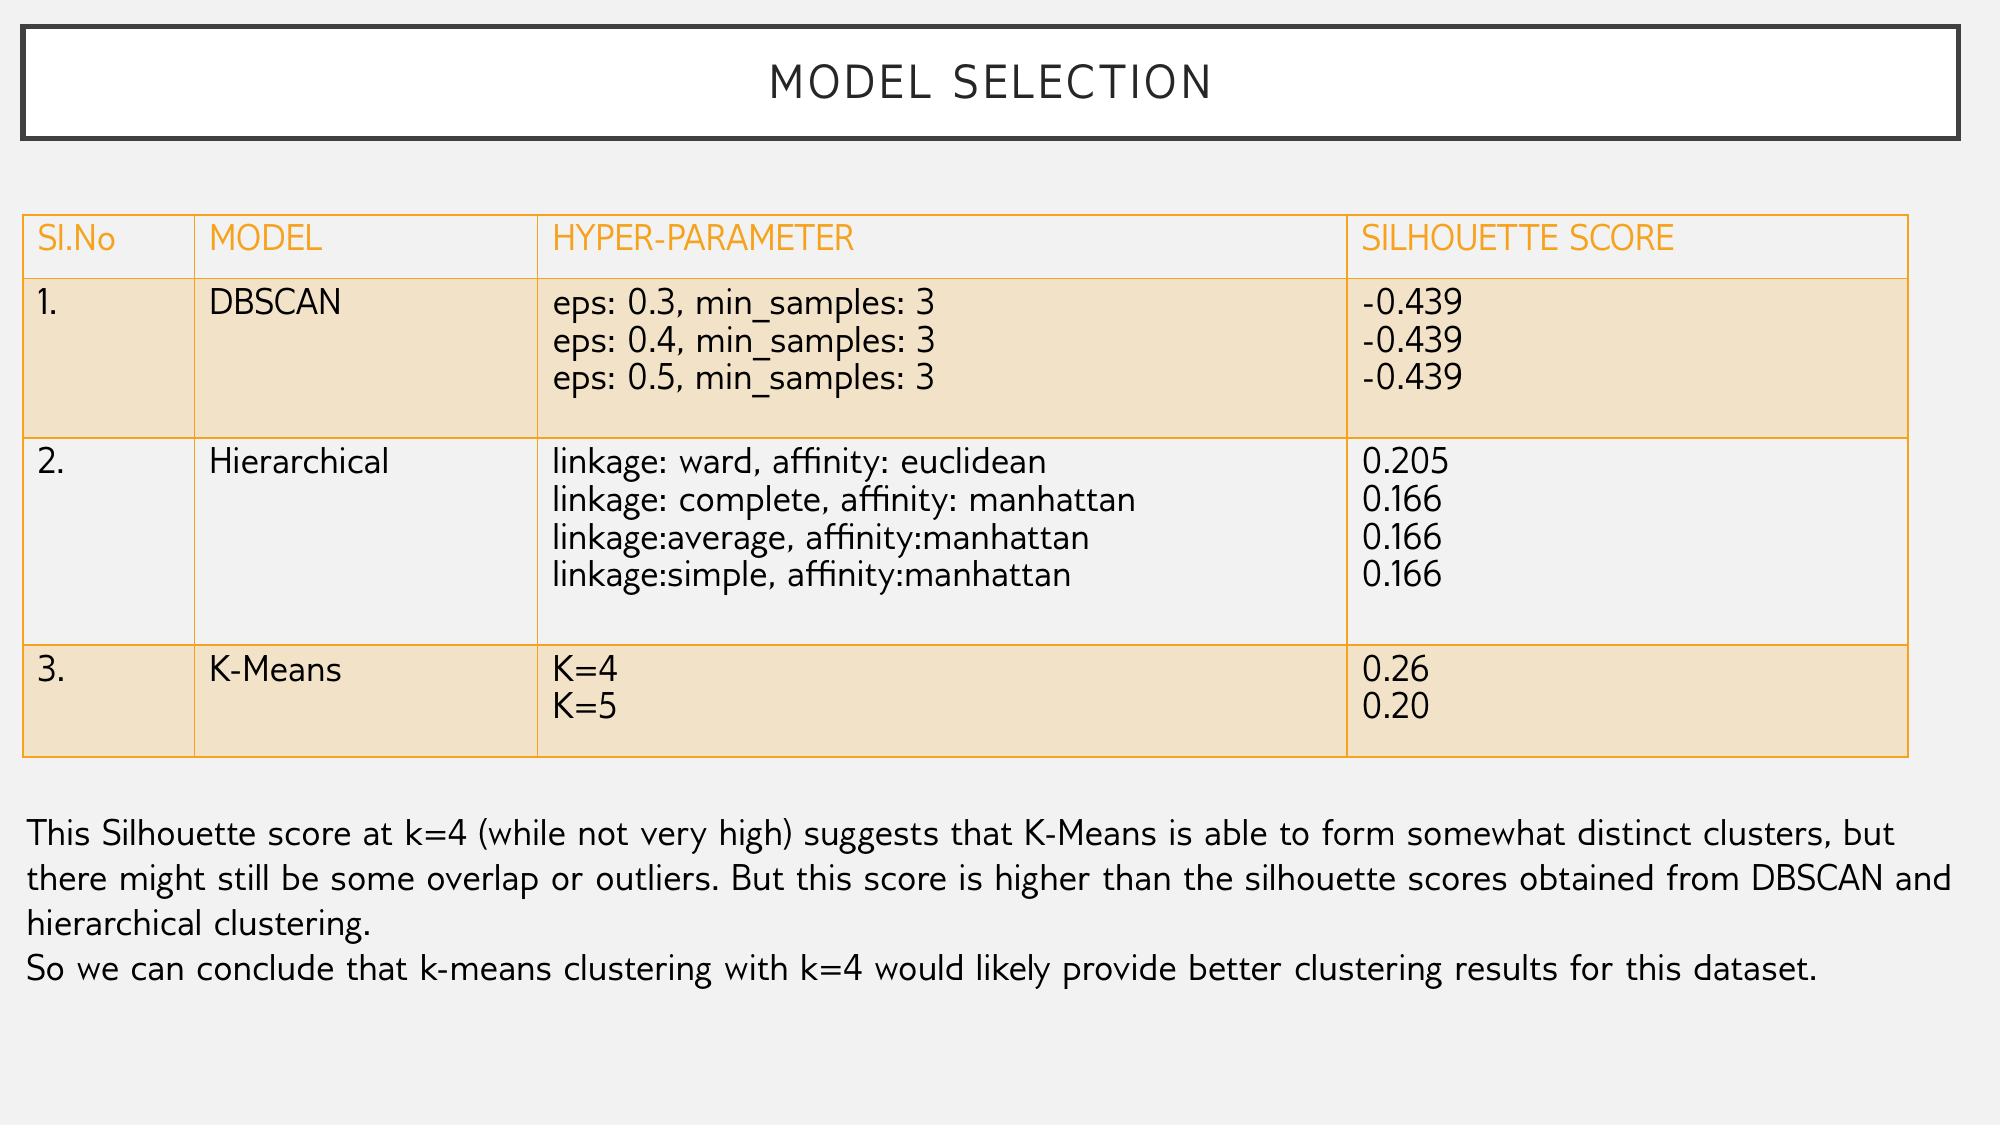

# Model selection
| Sl.No | MODEL | HYPER-PARAMETER | SILHOUETTE SCORE |
| --- | --- | --- | --- |
| 1. | DBSCAN | eps: 0.3, min\_samples: 3 eps: 0.4, min\_samples: 3 eps: 0.5, min\_samples: 3 | -0.439 -0.439 -0.439 |
| 2. | Hierarchical | linkage: ward, affinity: euclidean linkage: complete, affinity: manhattan linkage:average, affinity:manhattan linkage:simple, affinity:manhattan | 0.205 0.166 0.166 0.166 |
| 3. | K-Means | K=4 K=5 | 0.26 0.20 |
This Silhouette score at k=4 (while not very high) suggests that K-Means is able to form somewhat distinct clusters, but there might still be some overlap or outliers. But this score is higher than the silhouette scores obtained from DBSCAN and hierarchical clustering.
So we can conclude that k-means clustering with k=4 would likely provide better clustering results for this dataset.